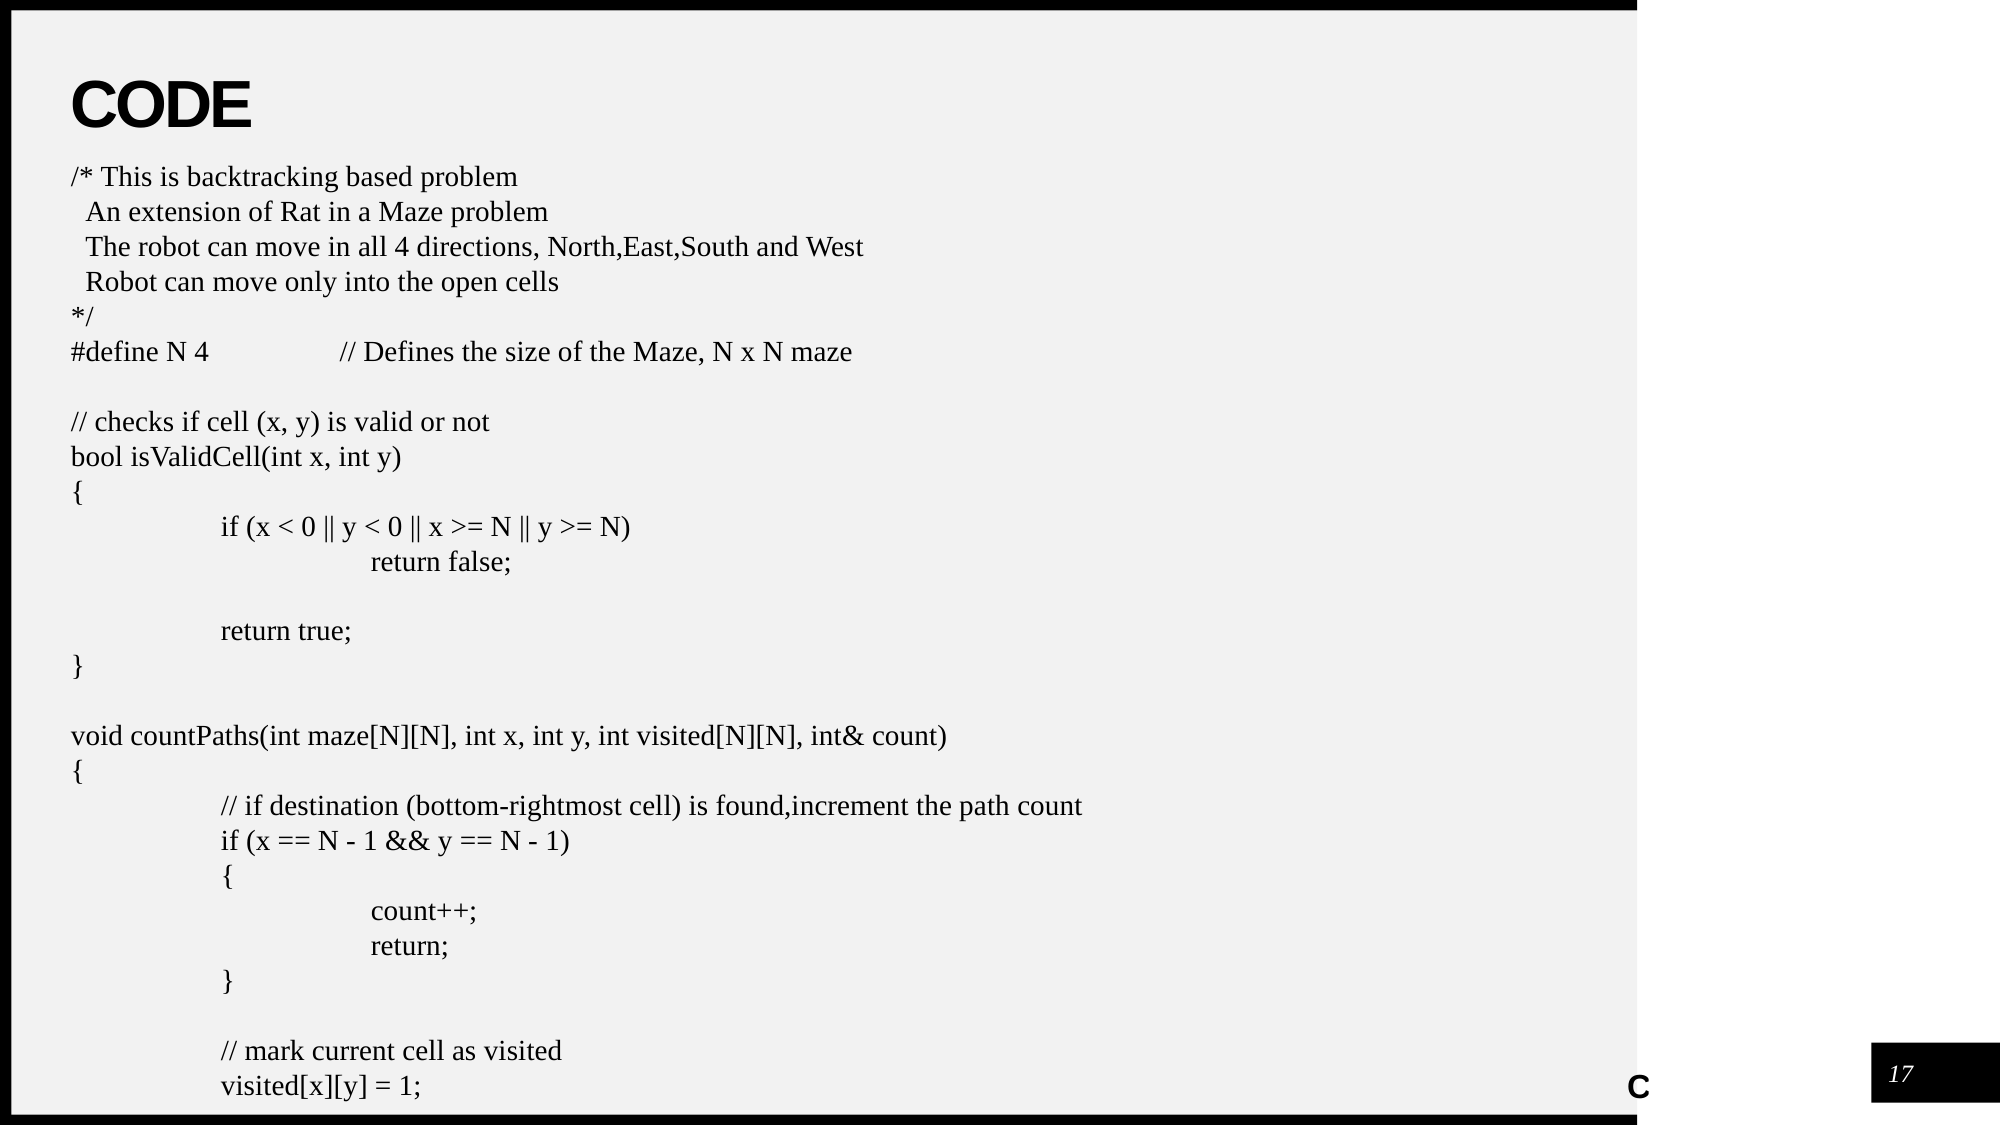

# CODE
/* This is backtracking based problem
  An extension of Rat in a Maze problem
  The robot can move in all 4 directions, North,East,South and West
  Robot can move only into the open cells
*/
#define N 4                  // Defines the size of the Maze, N x N maze

// checks if cell (x, y) is valid or not
bool isValidCell(int x, int y)
{
	if (x < 0 || y < 0 || x >= N || y >= N)
		return false;

	return true;
}

void countPaths(int maze[N][N], int x, int y, int visited[N][N], int& count)
{
	// if destination (bottom-rightmost cell) is found,increment the path count
	if (x == N - 1 && y == N - 1)
	{
		count++;
		return;
	}

	// mark current cell as visited
	visited[x][y] = 1;

17